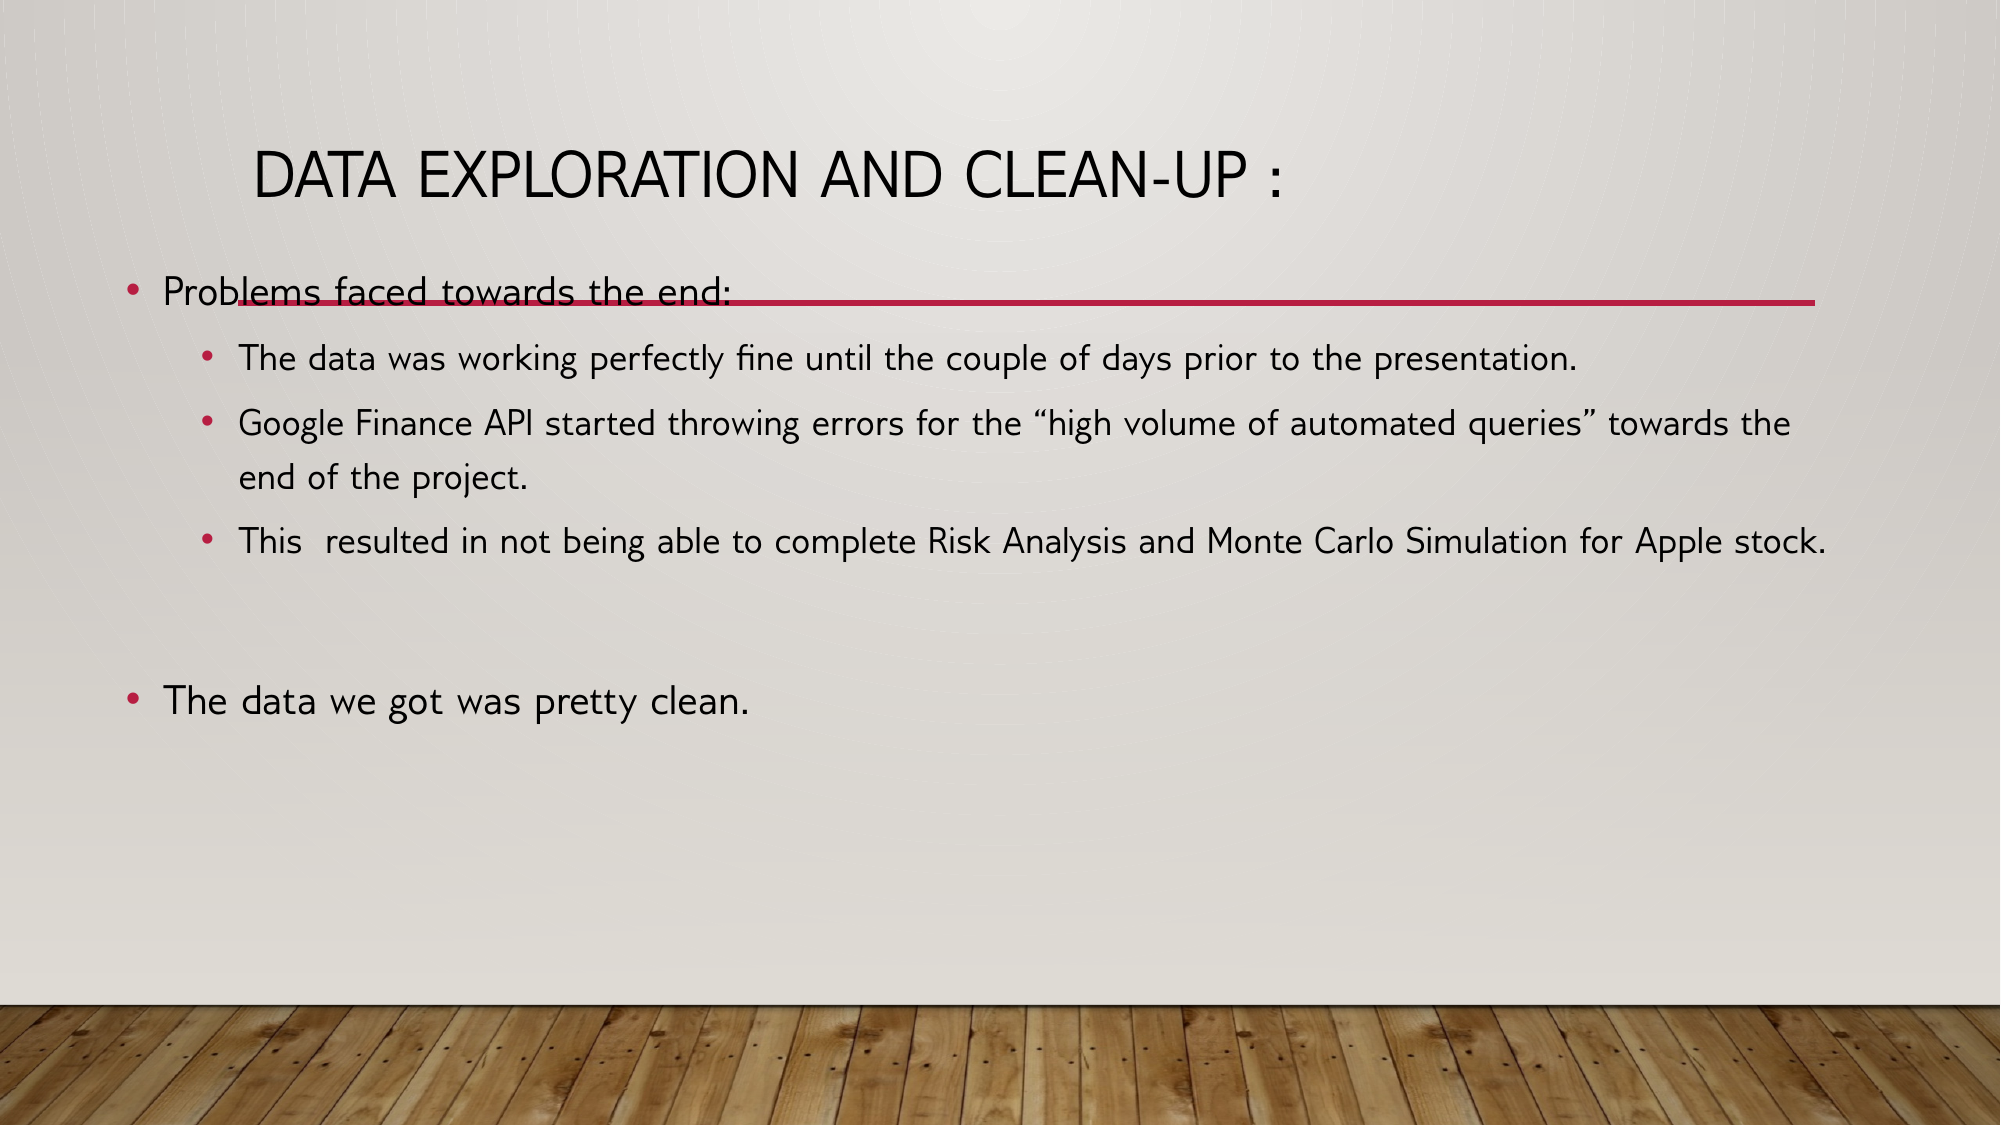

# Data Exploration and Clean-up :

Problems faced towards the end:
The data was working perfectly fine until the couple of days prior to the presentation.
Google Finance API started throwing errors for the “high volume of automated queries” towards the end of the project.
This  resulted in not being able to complete Risk Analysis and Monte Carlo Simulation for Apple stock.

The data we got was pretty clean.